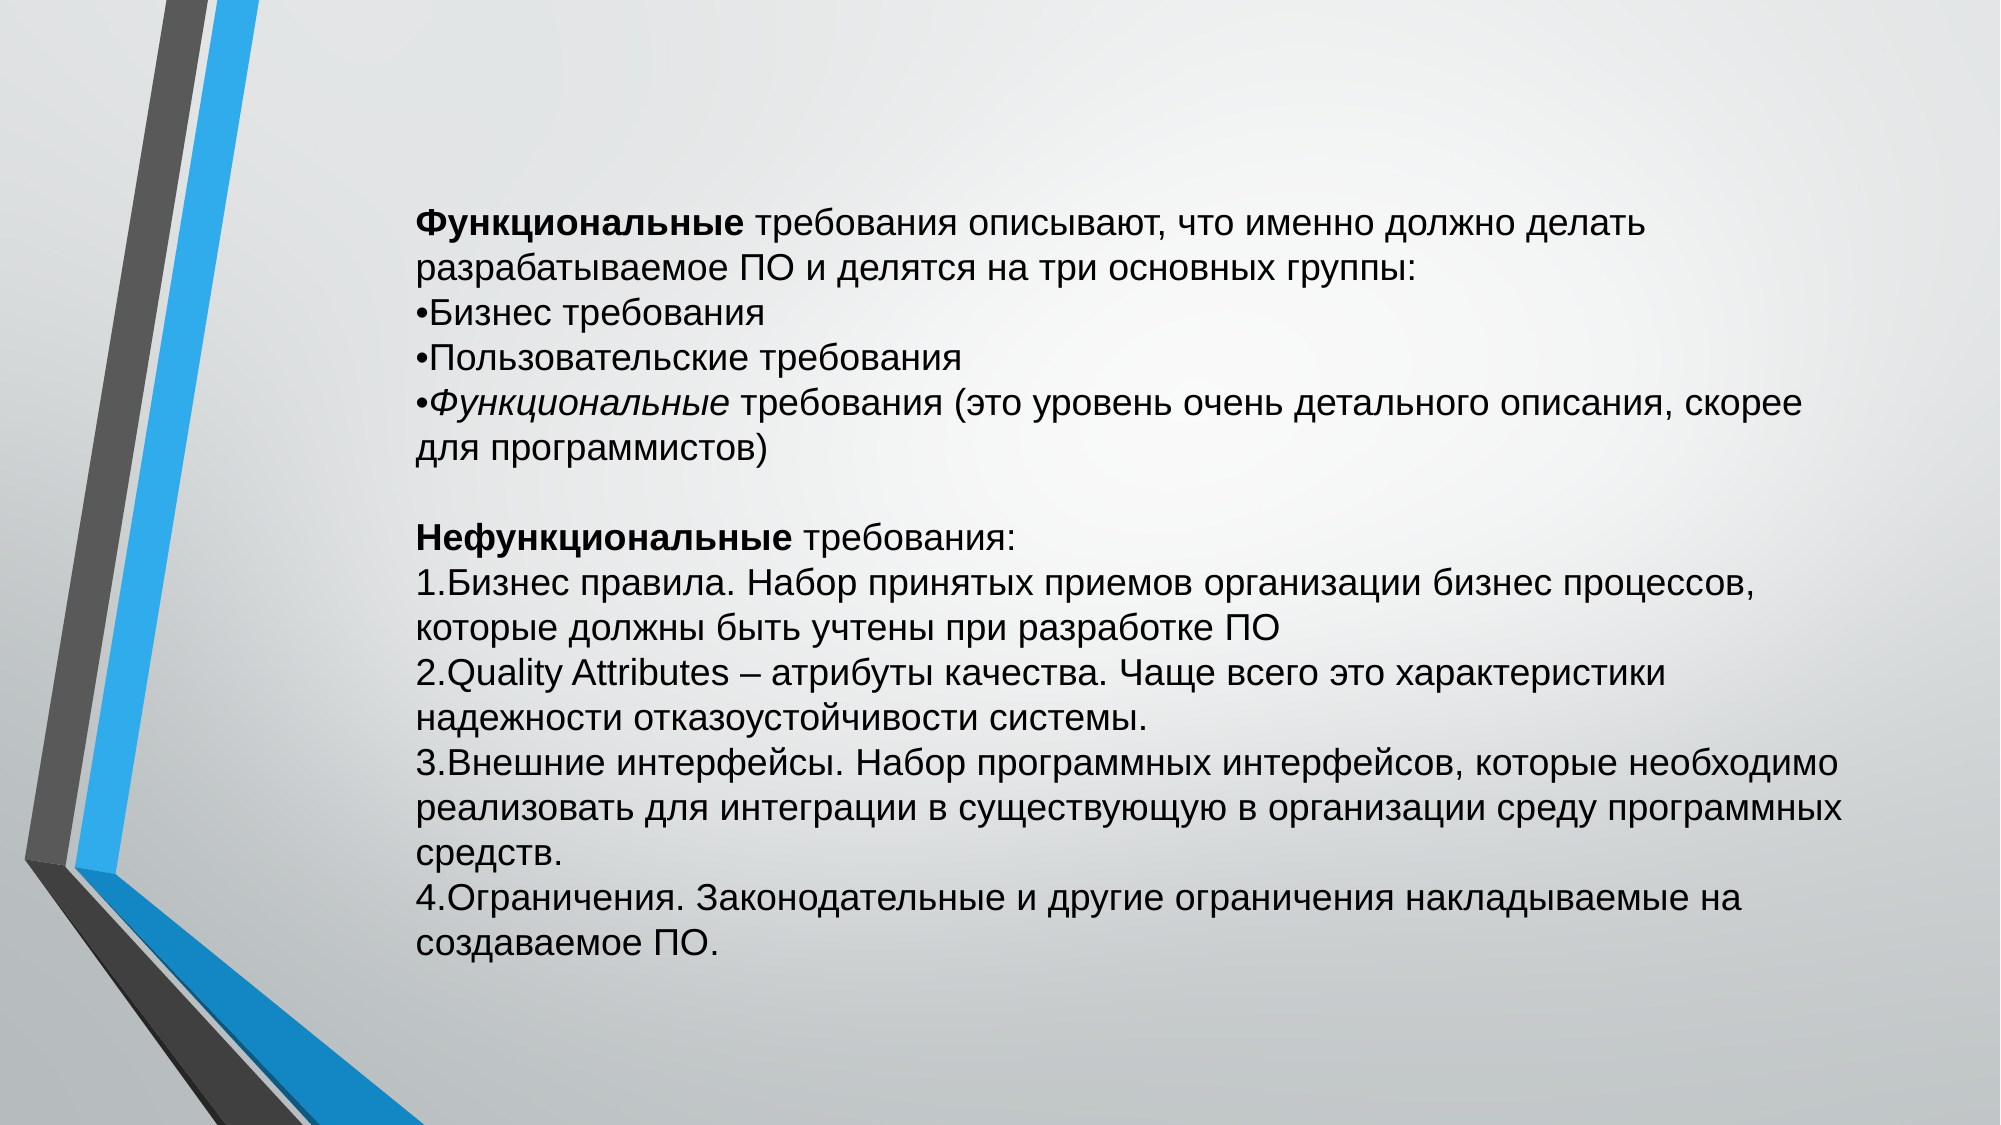

Функциональные требования описывают, что именно должно делать разрабатываемое ПО и делятся на три основных группы:
•Бизнес требования
•Пользовательские требования
•Функциональные требования (это уровень очень детального описания, скорее для программистов)

Нефункциональные требования:
1.Бизнес правила. Набор принятых приемов организации бизнес процессов, которые должны быть учтены при разработке ПО
2.Quality Attributes – атрибуты качества. Чаще всего это характеристики надежности отказоустойчивости системы.
3.Внешние интерфейсы. Набор программных интерфейсов, которые необходимо реализовать для интеграции в существующую в организации среду программных средств.
4.Ограничения. Законодательные и другие ограничения накладываемые на создаваемое ПО.